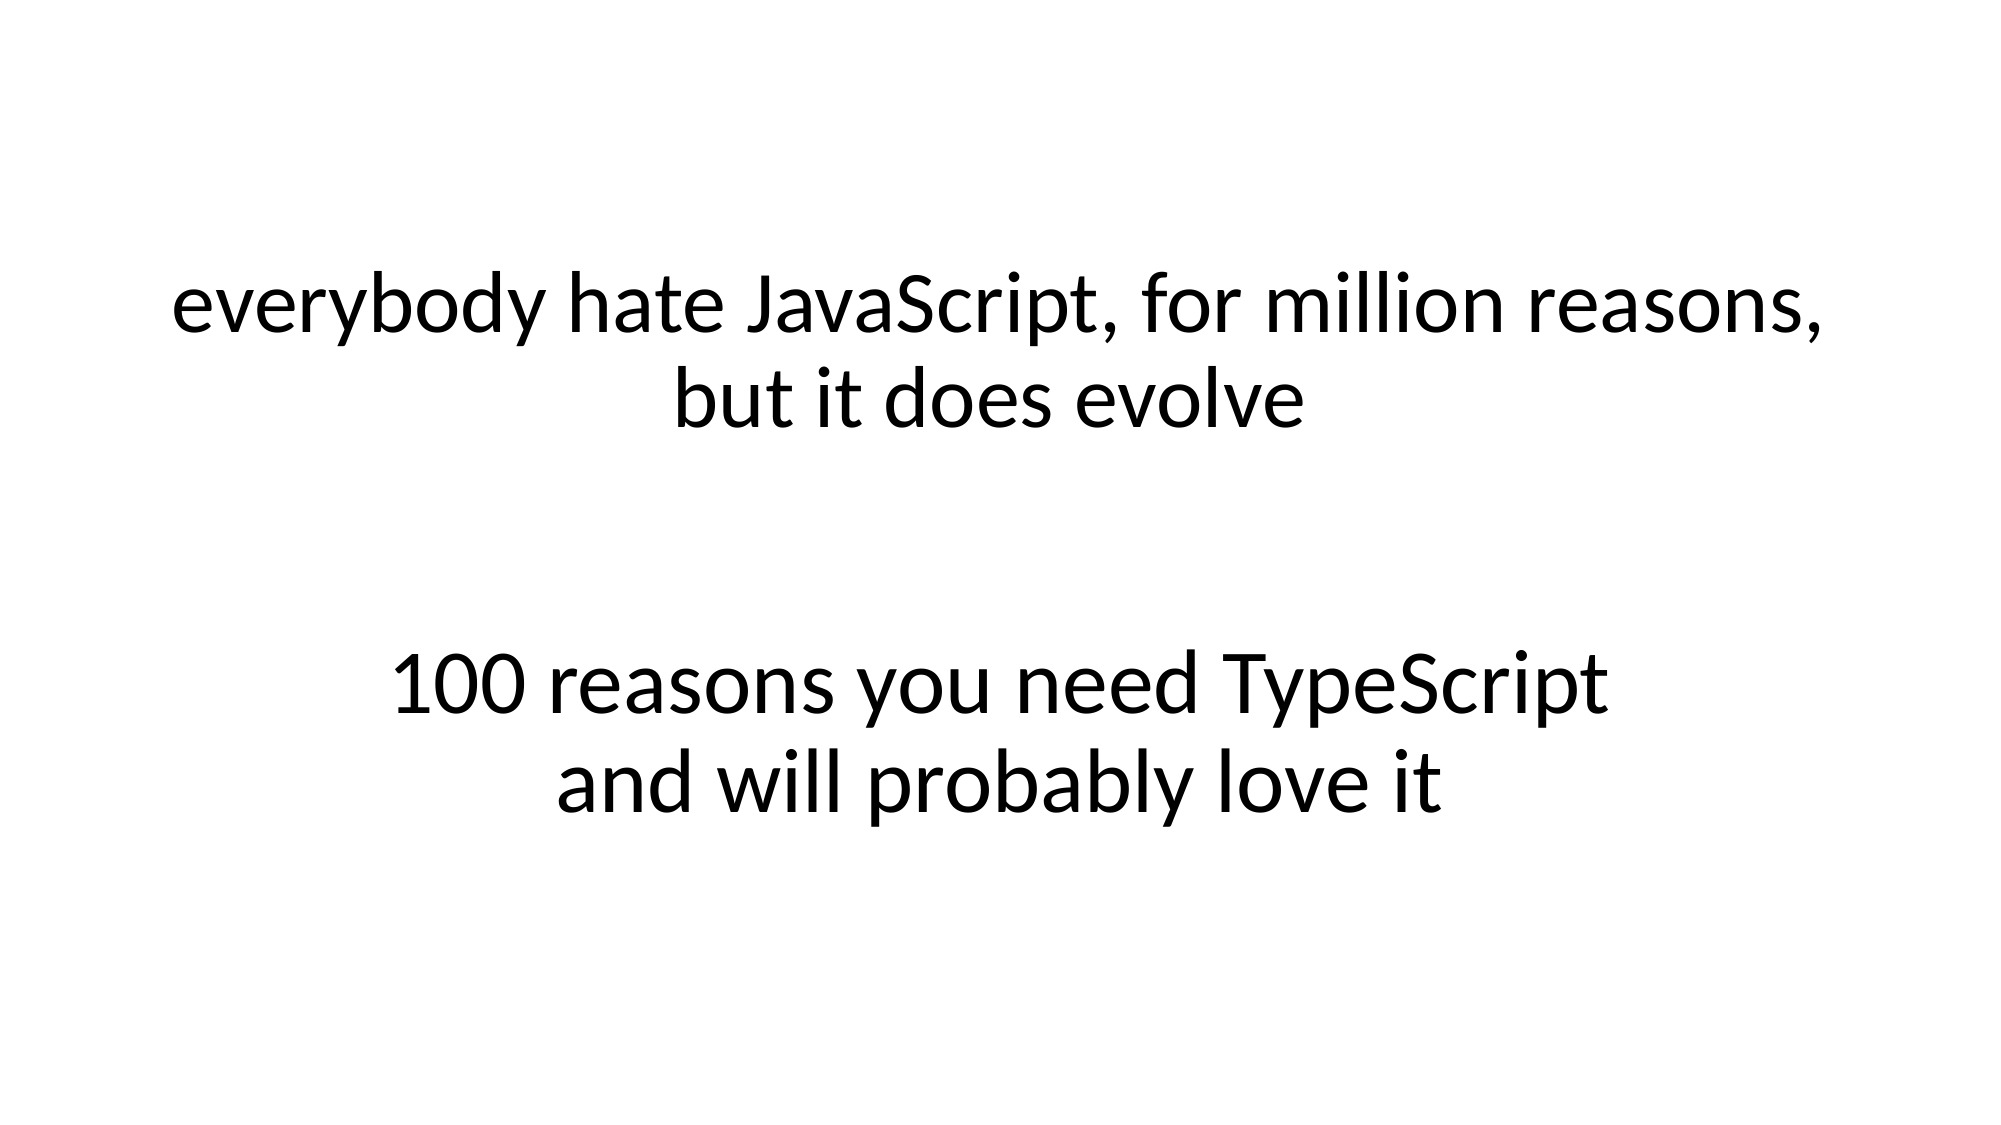

everybody hate JavaScript, for million reasons,
but it does evolve
# 100 reasons you need TypeScript and will probably love it